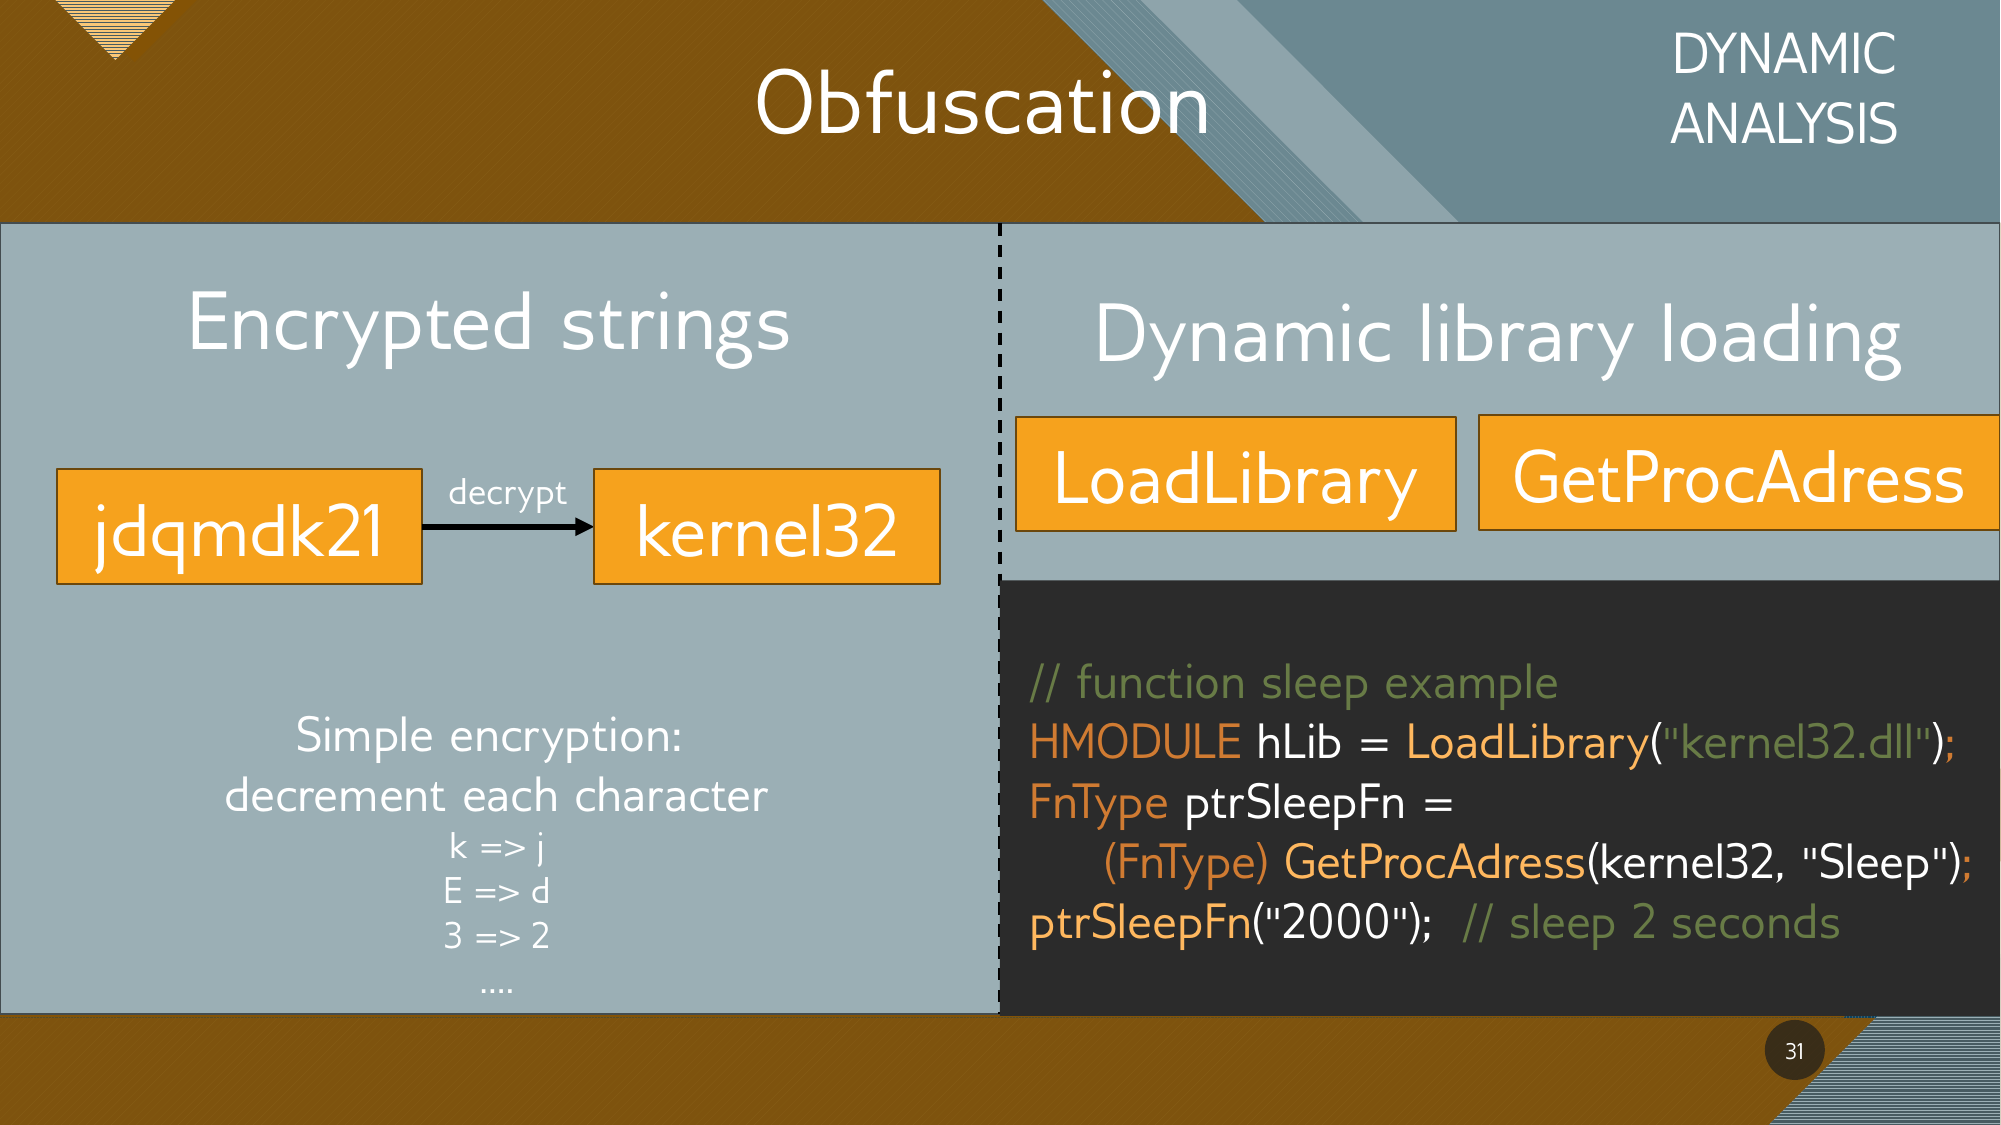

DYNAMIC
ANALYSIS
Obfuscation

Encrypted strings
Dynamic library loading
GetProcAdress
LoadLibrary
decrypt
jdqmdk21
kernel32

// function sleep example
HMODULE hLib = LoadLibrary("kernel32.dll");
FnType ptrSleepFn =
     (FnType) GetProcAdress(kernel32, "Sleep");
ptrSleepFn("2000");  // sleep 2 seconds
Simple encryption:
decrement each character
k => j
E => d
3 => 2
....
31